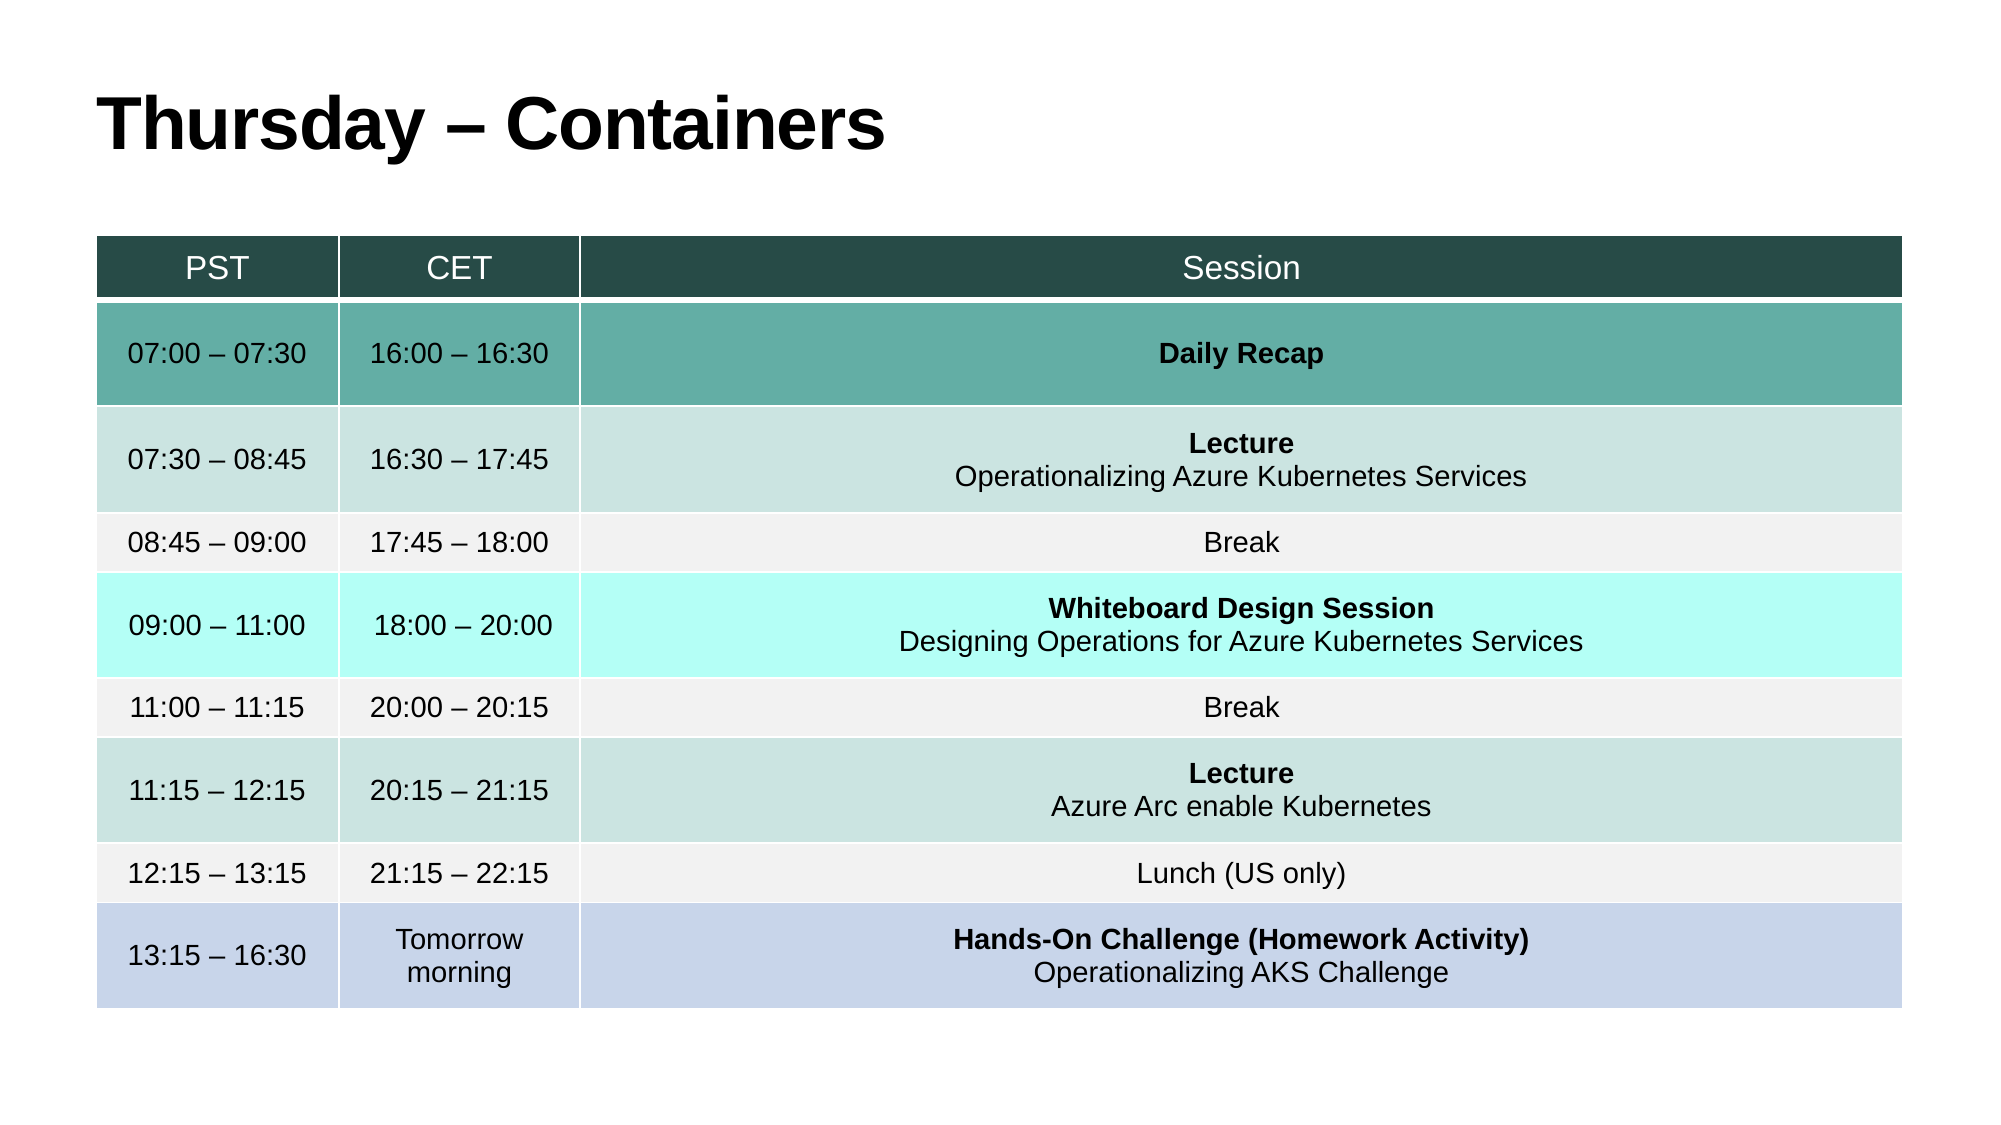

# Thursday – Containers
| PST | CET | Session |
| --- | --- | --- |
| 07:00 – 07:30 | 16:00 – 16:30 | Daily Recap |
| 07:30 – 08:45 | 16:30 – 17:45 | Lecture Operationalizing Azure Kubernetes Services |
| 08:45 – 09:00 | 17:45 – 18:00 | Break |
| 09:00 – 11:00 | 18:00 – 20:00 | Whiteboard Design Session Designing Operations for Azure Kubernetes Services |
| 11:00 – 11:15 | 20:00 – 20:15 | Break |
| 11:15 – 12:15 | 20:15 – 21:15 | Lecture Azure Arc enable Kubernetes |
| 12:15 – 13:15 | 21:15 – 22:15 | Lunch (US only) |
| 13:15 – 16:30 | Tomorrow morning | Hands-On Challenge (Homework Activity) Operationalizing AKS Challenge |